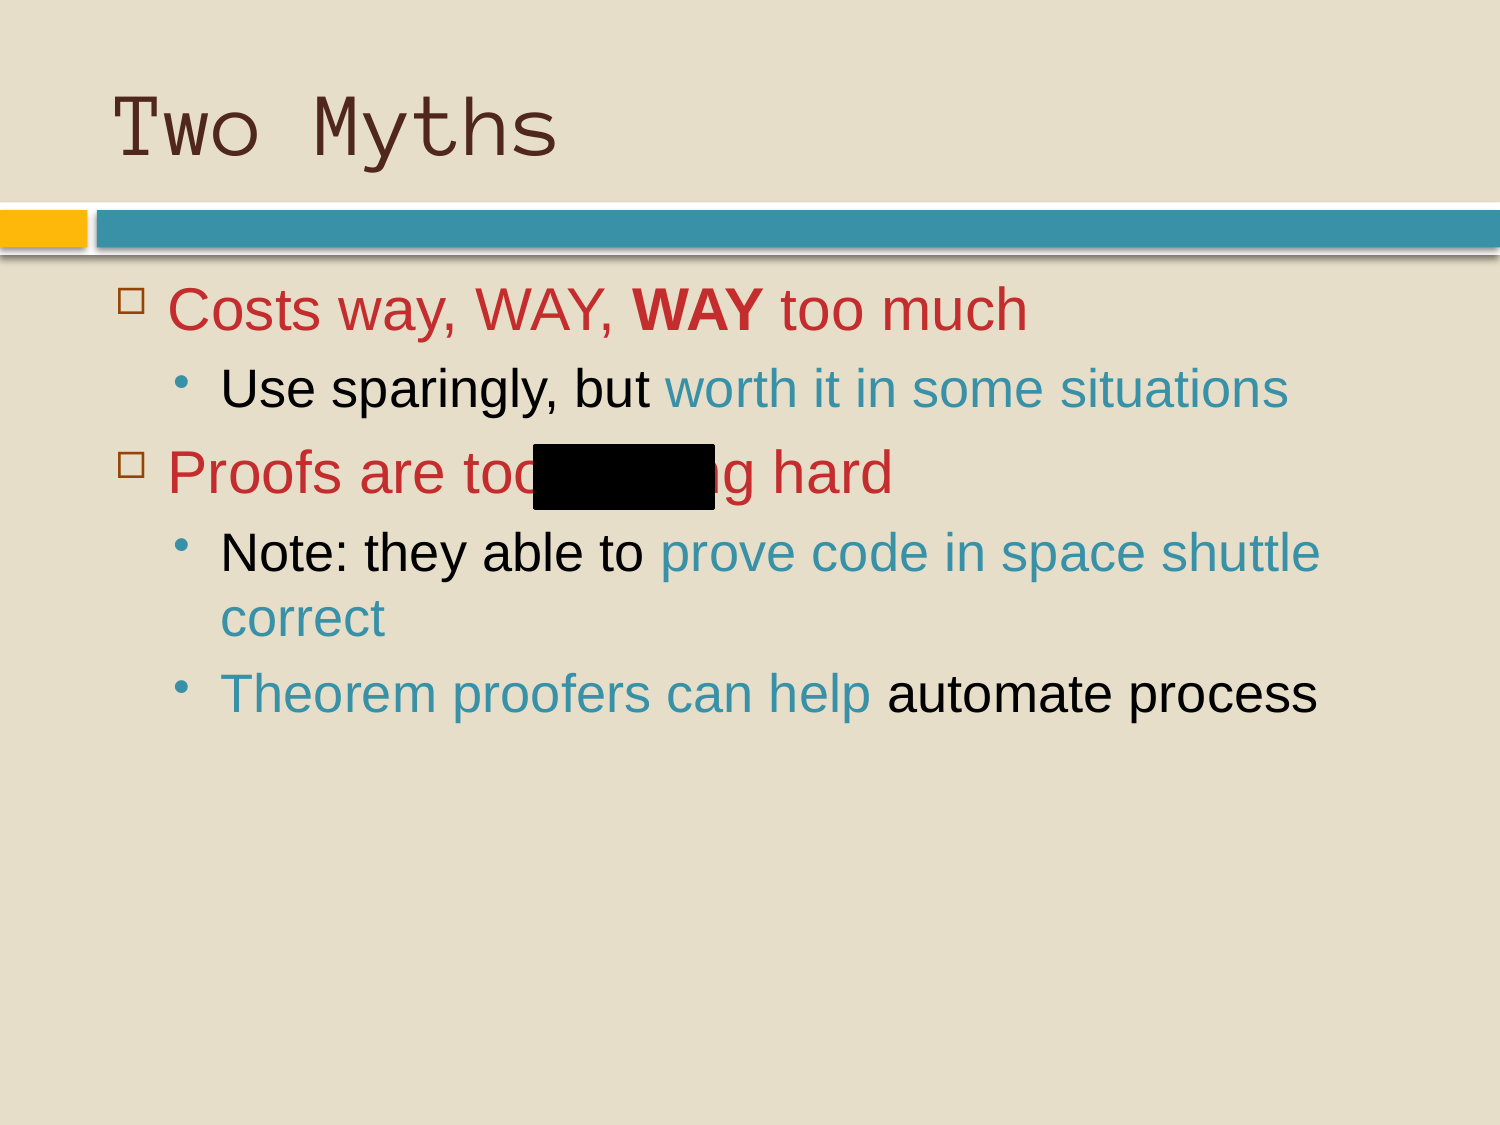

# Two Myths
Costs way, WAY, WAY too much
Use sparingly, but worth it in some situations
Proofs are too fucking hard
Note: they able to prove code in space shuttle correct
Theorem proofers can help automate process